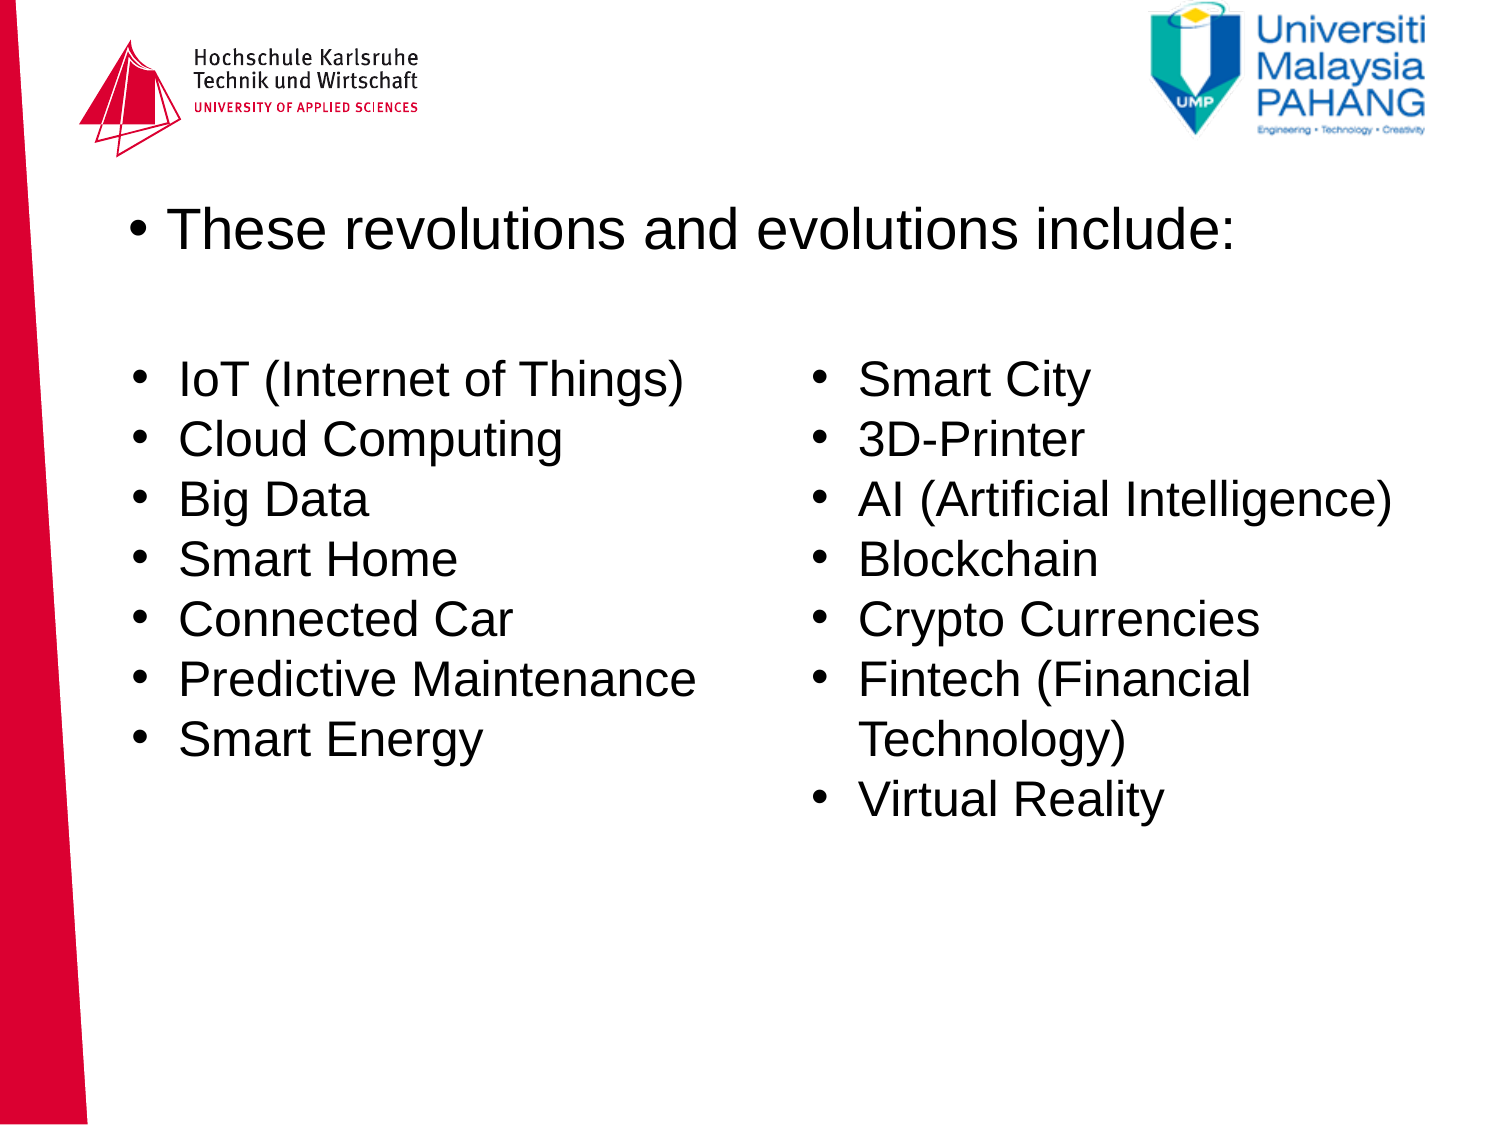

# These revolutions and evolutions include:

IoT (Internet of Things)
Cloud Computing
Big Data
Smart Home
Connected Car
Predictive Maintenance
Smart Energy
Smart City
3D-Printer
AI (Artificial Intelligence)
Blockchain
Crypto Currencies
Fintech (Financial Technology)
Virtual Reality